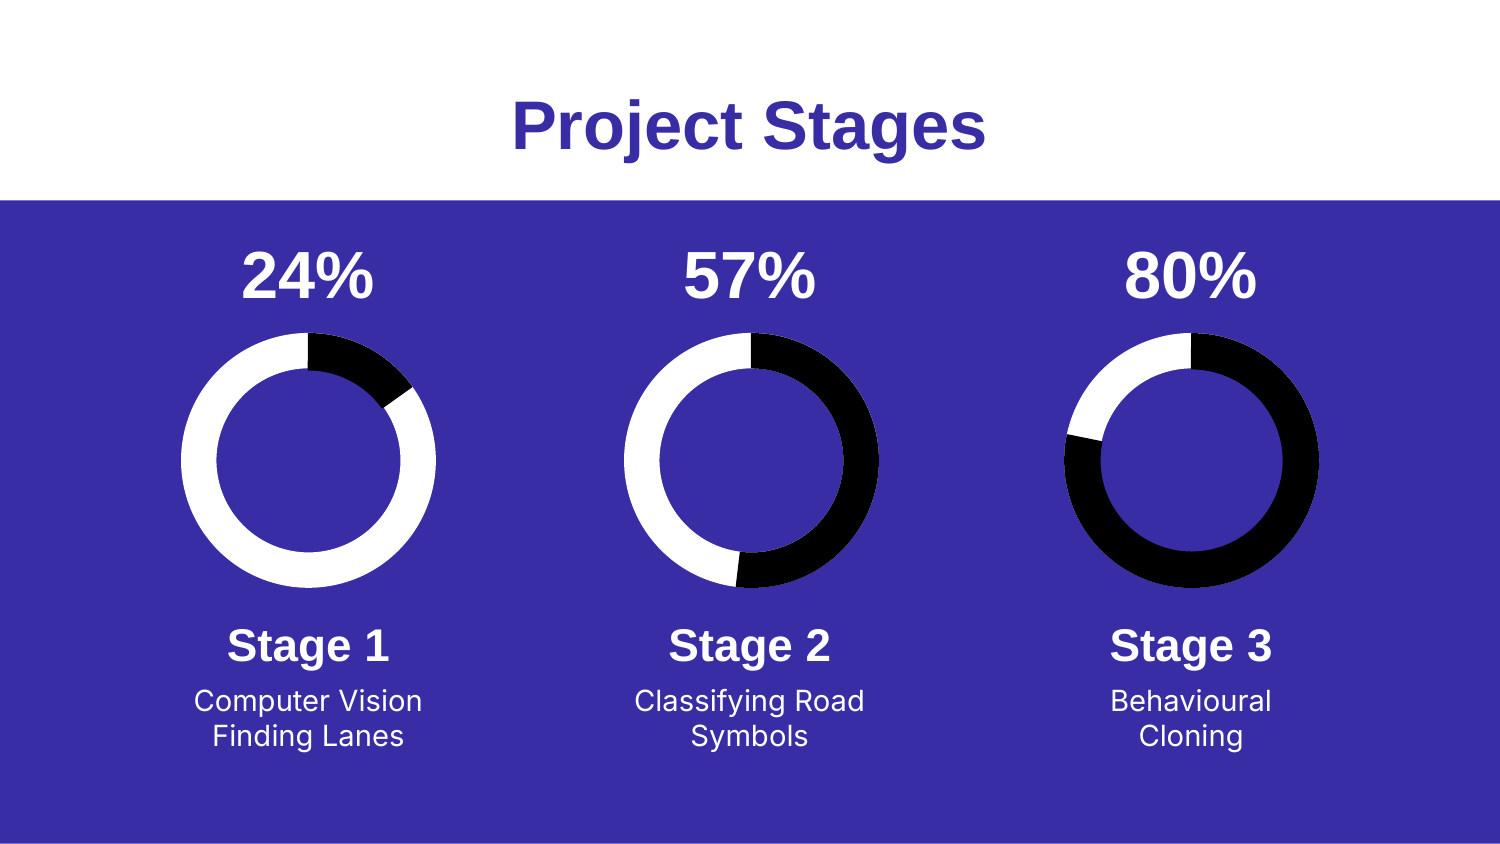

# Project Stages
24%
57%
80%

Stage 1
Stage 2
Stage 3
Computer Vision
Finding Lanes
Classifying Road Symbols
Behavioural
Cloning